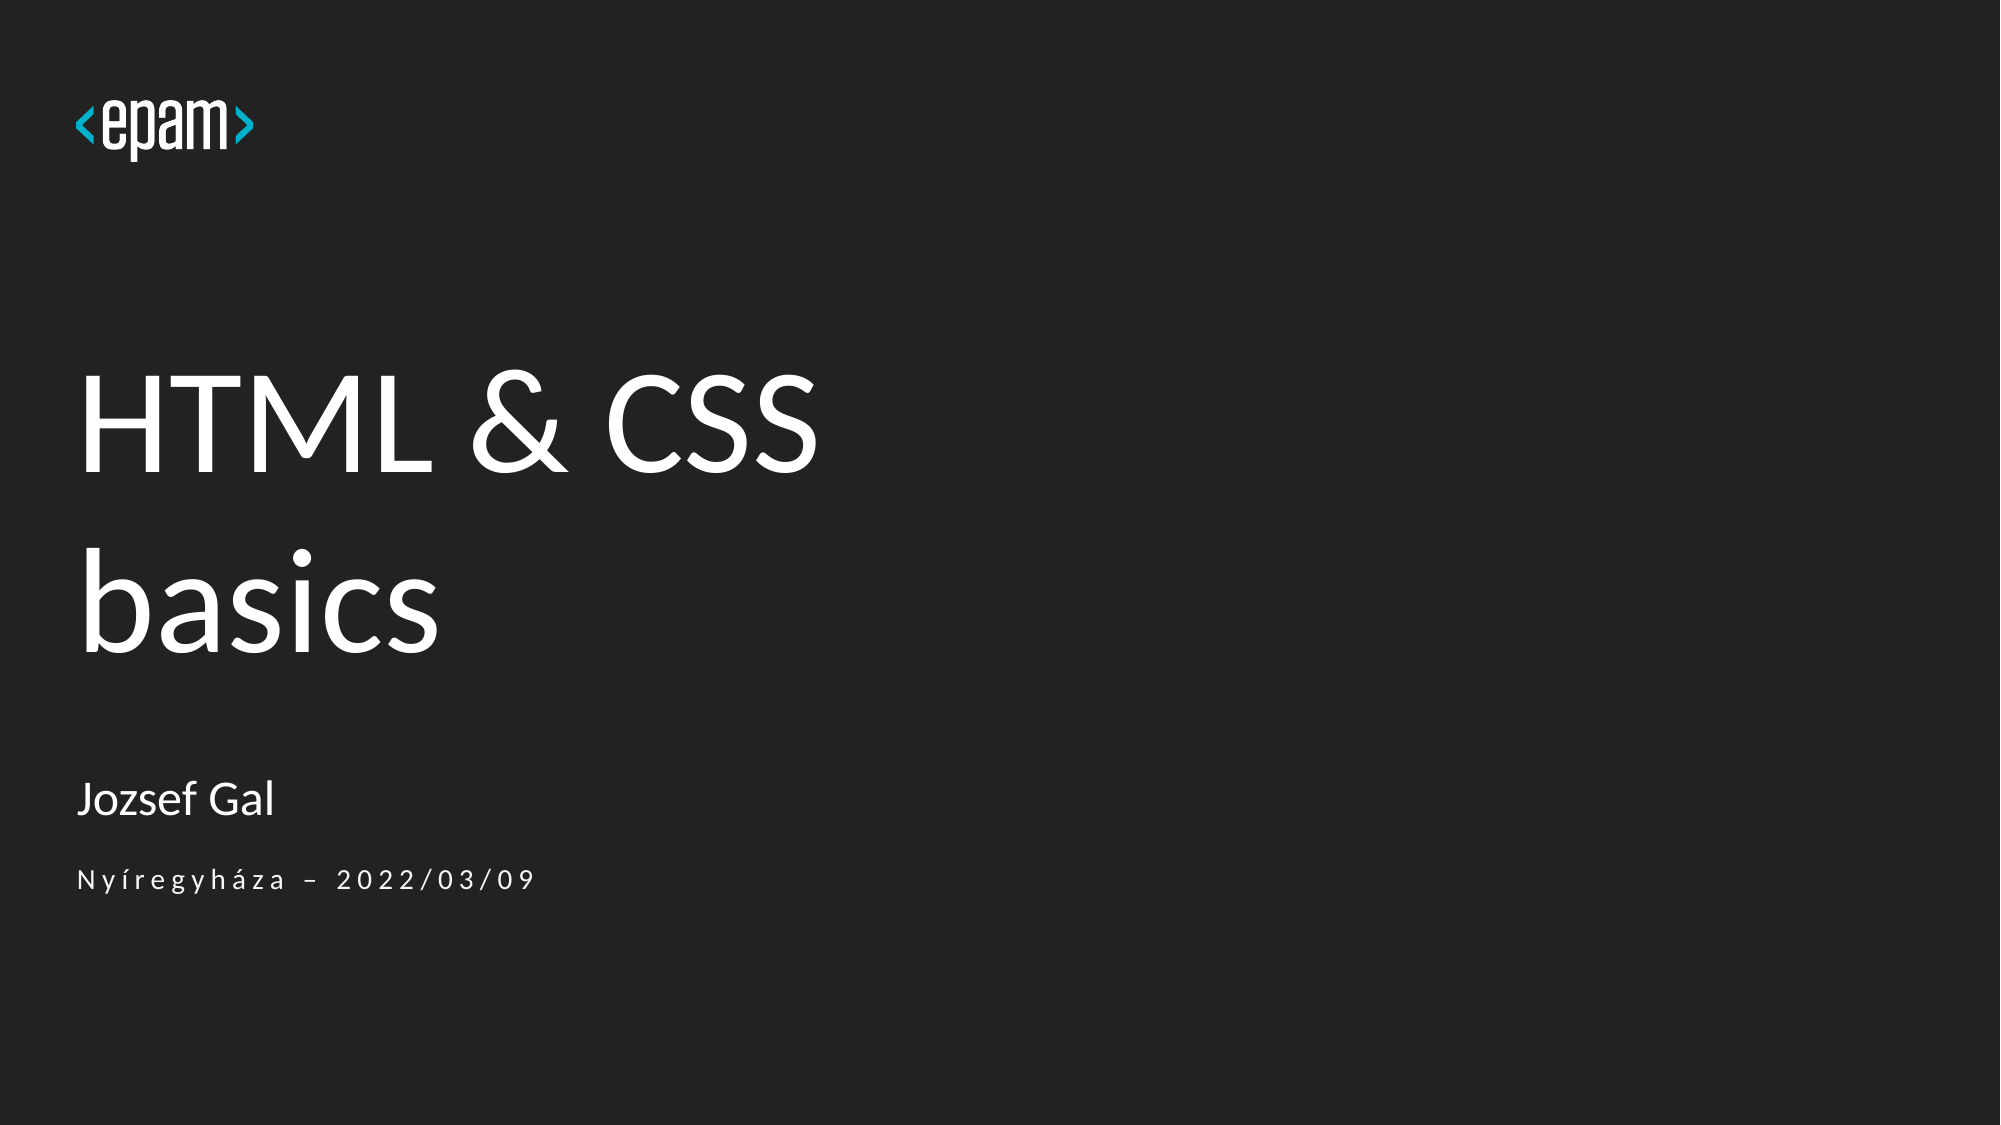

# HTML & CSS basics
Jozsef Gal
Nyíregyháza – 2022/03/09